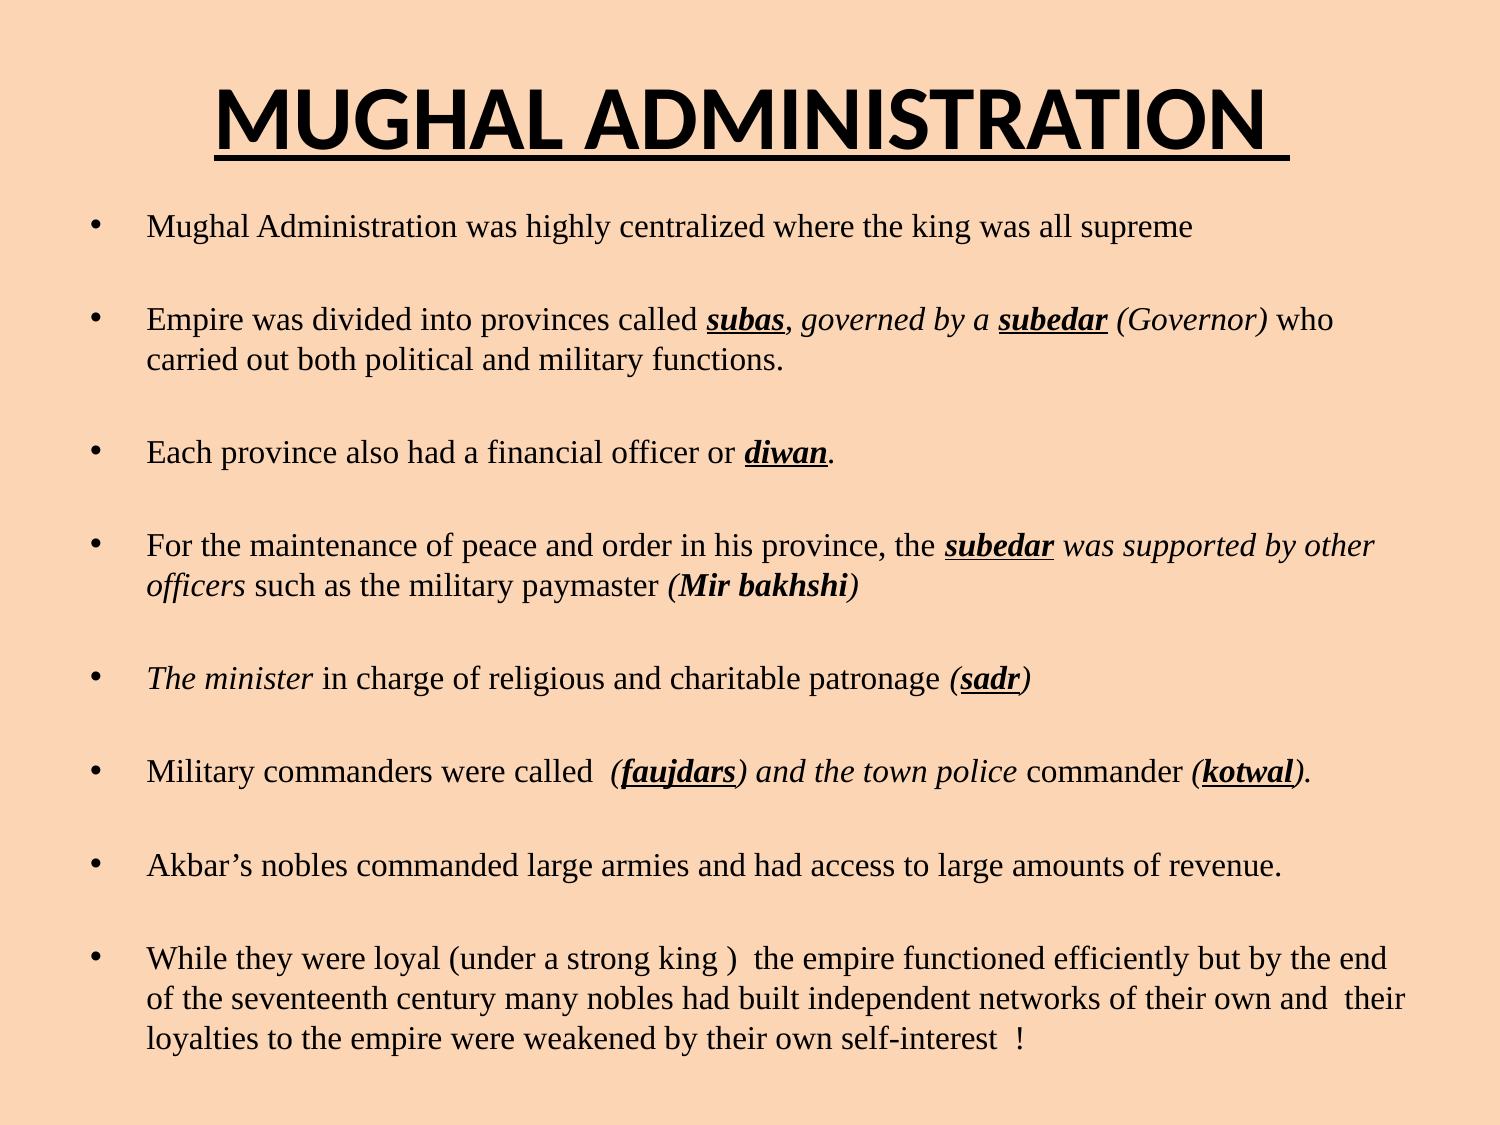

# MUGHAL ADMINISTRATION
Mughal Administration was highly centralized where the king was all supreme

Empire was divided into provinces called subas, governed by a subedar (Governor) who carried out both political and military functions.

Each province also had a financial officer or diwan.

For the maintenance of peace and order in his province, the subedar was supported by other officers such as the military paymaster (Mir bakhshi)

The minister in charge of religious and charitable patronage (sadr)

Military commanders were called  (faujdars) and the town police commander (kotwal).

Akbar’s nobles commanded large armies and had access to large amounts of revenue.

While they were loyal (under a strong king )  the empire functioned efficiently but by the end of the seventeenth century many nobles had built independent networks of their own and  their loyalties to the empire were weakened by their own self-interest  !